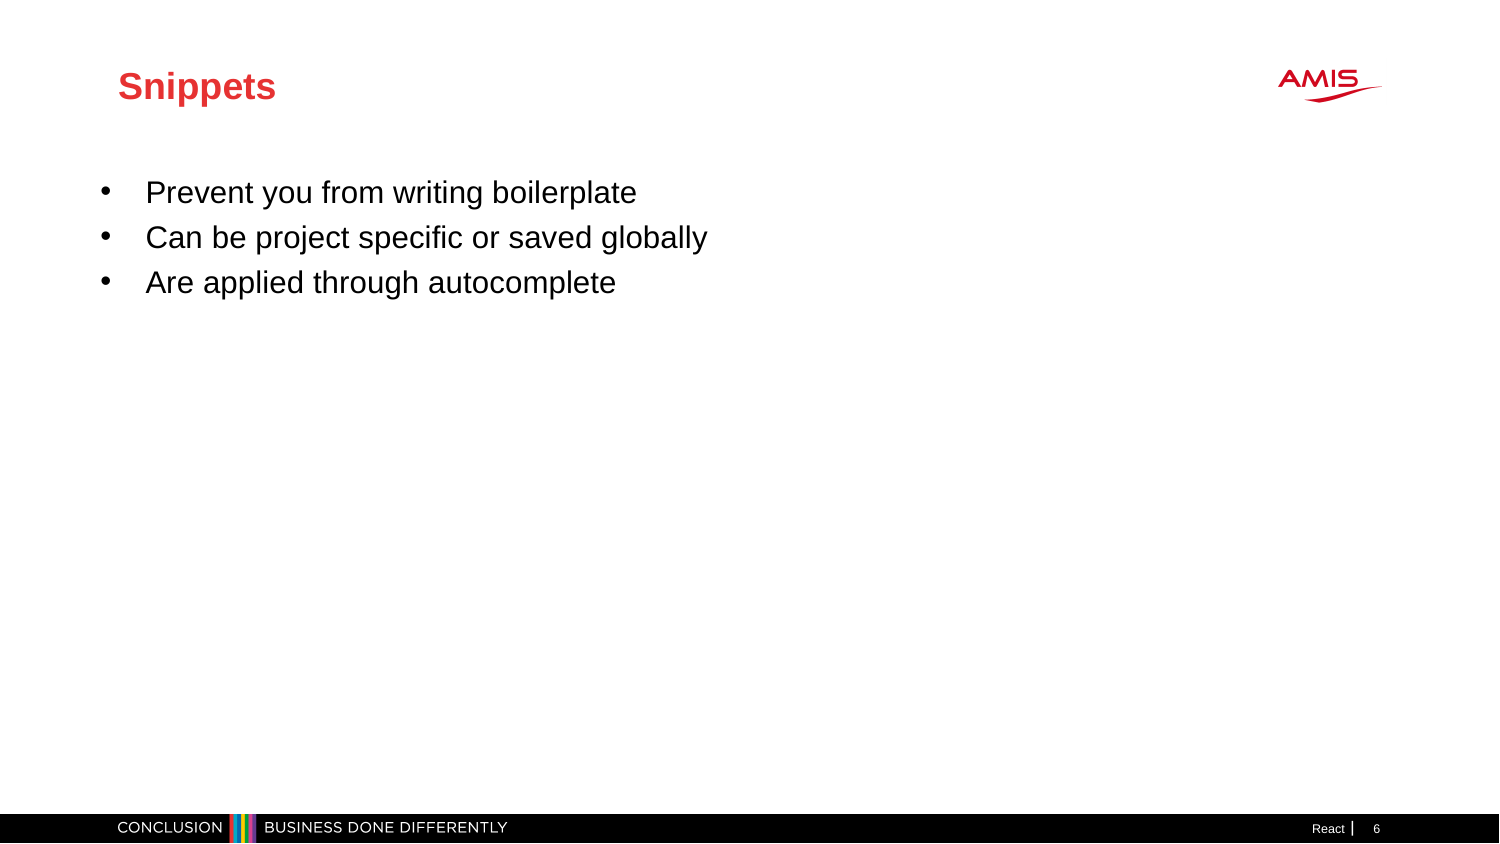

Snippets

Prevent you from writing boilerplate
Can be project specific or saved globally
Are applied through autocomplete

React
6